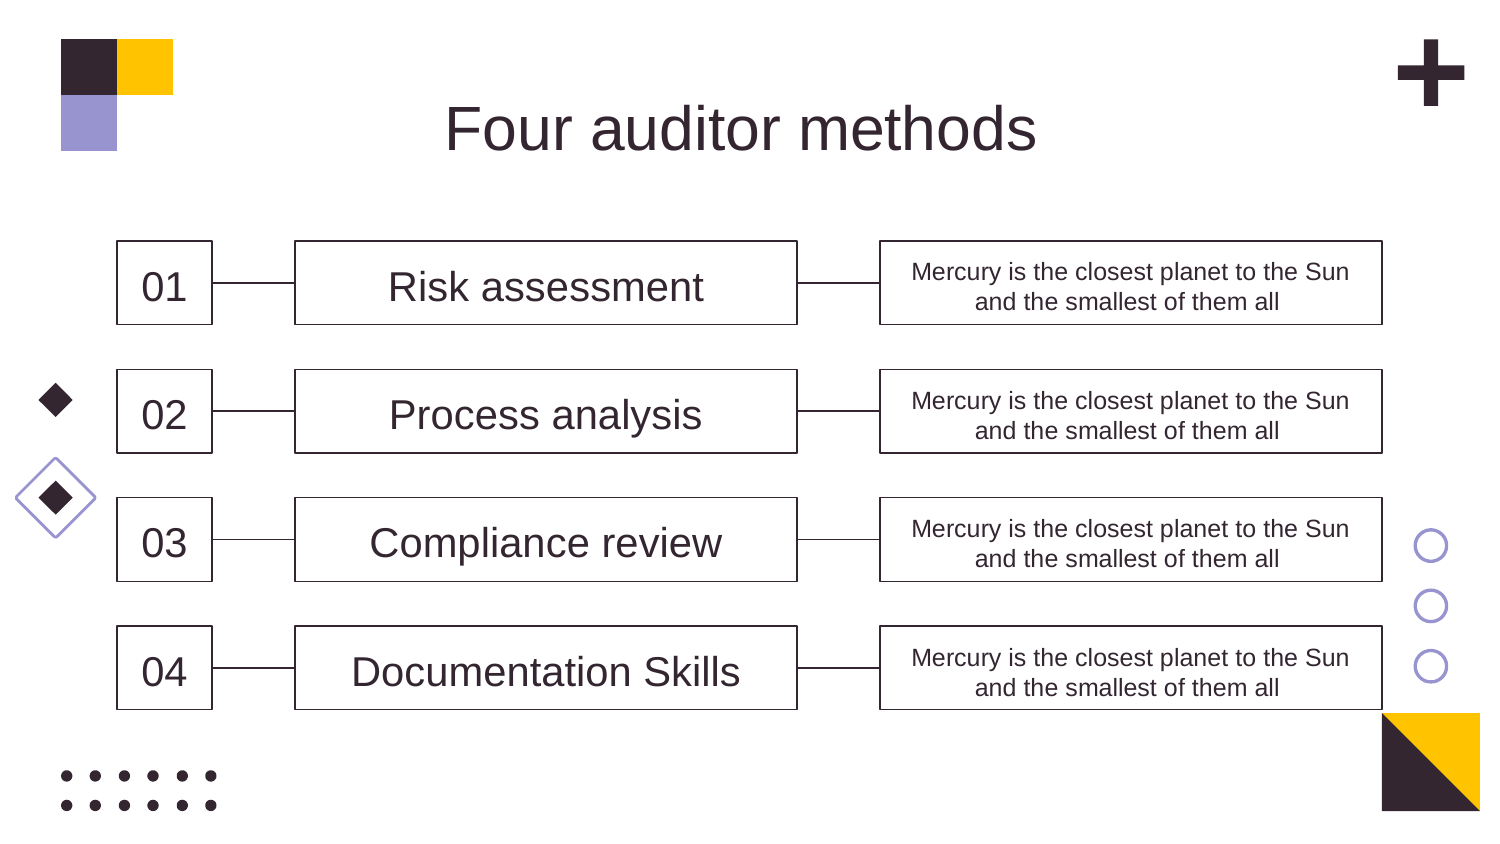

# Four auditor methods
01
Risk assessment
Mercury is the closest planet to the Sun and the smallest of them all
02
Process analysis
Mercury is the closest planet to the Sun and the smallest of them all
03
Compliance review
Mercury is the closest planet to the Sun and the smallest of them all
04
Documentation Skills
Mercury is the closest planet to the Sun and the smallest of them all